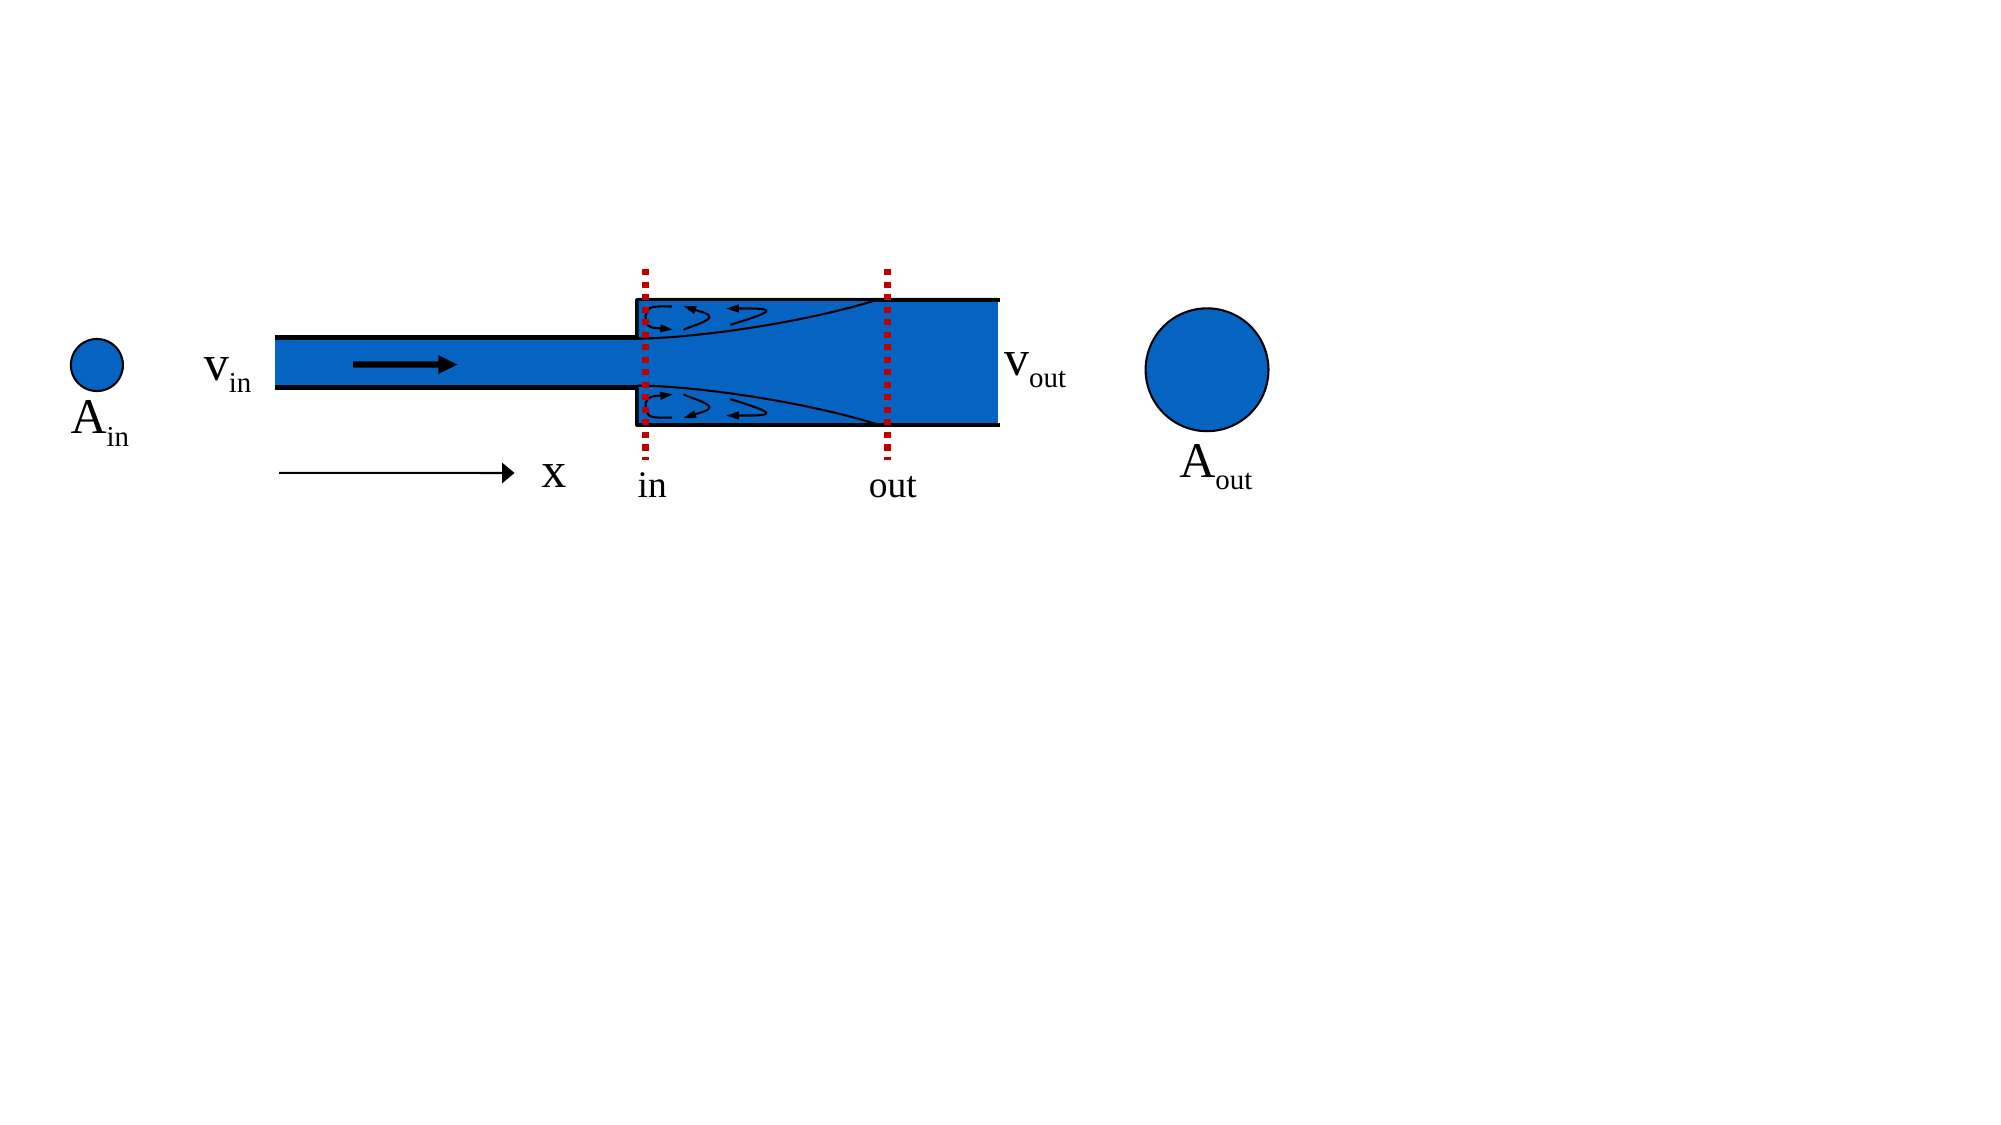

vout
vin

Ain

Aout
out
in
x